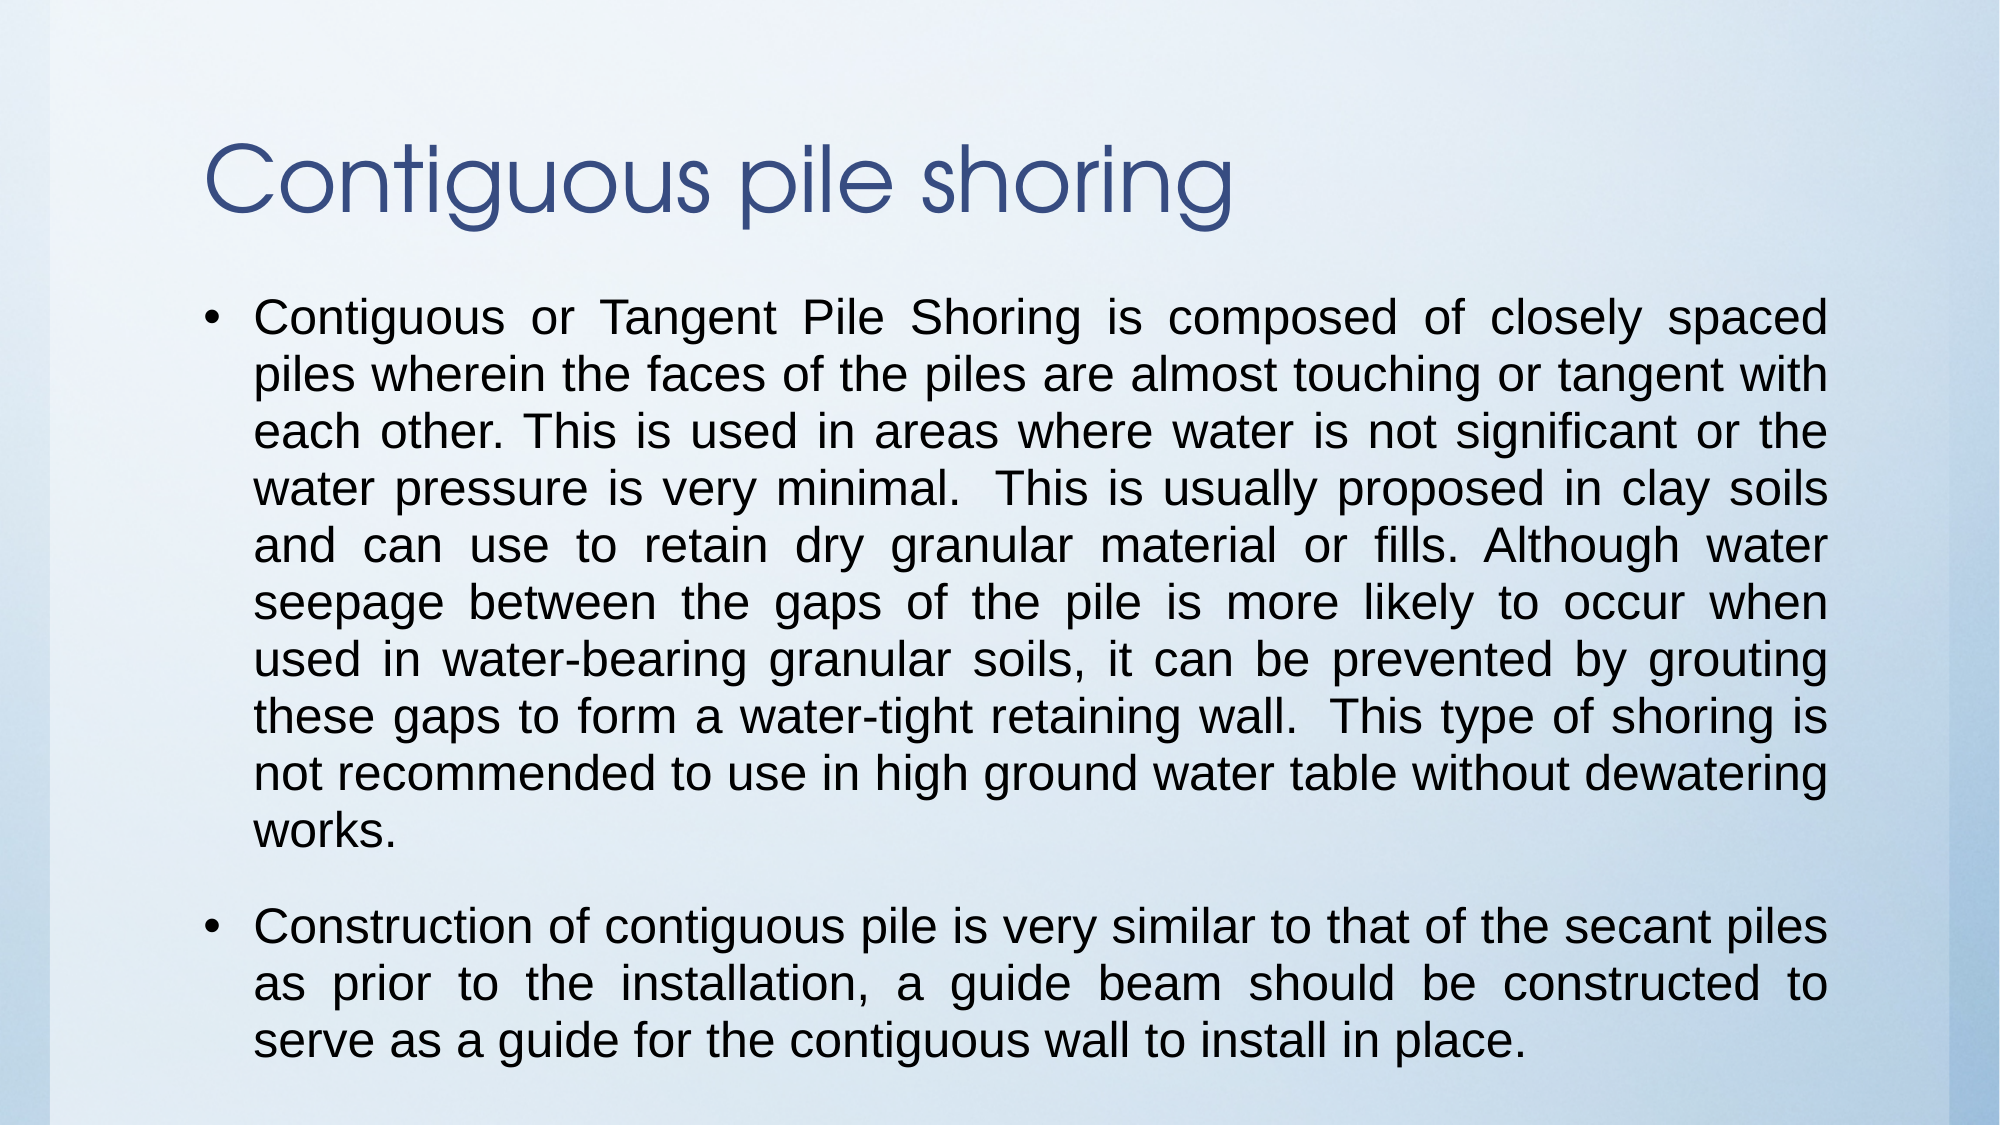

# Contiguous pile shoring
Contiguous or Tangent Pile Shoring is composed of closely spaced piles wherein the faces of the piles are almost touching or tangent with each other. This is used in areas where water is not significant or the water pressure is very minimal.  This is usually proposed in clay soils and can use to retain dry granular material or fills. Although water seepage between the gaps of the pile is more likely to occur when used in water-bearing granular soils, it can be prevented by grouting these gaps to form a water-tight retaining wall.  This type of shoring is not recommended to use in high ground water table without dewatering works.
Construction of contiguous pile is very similar to that of the secant piles as prior to the installation, a guide beam should be constructed to serve as a guide for the contiguous wall to install in place.